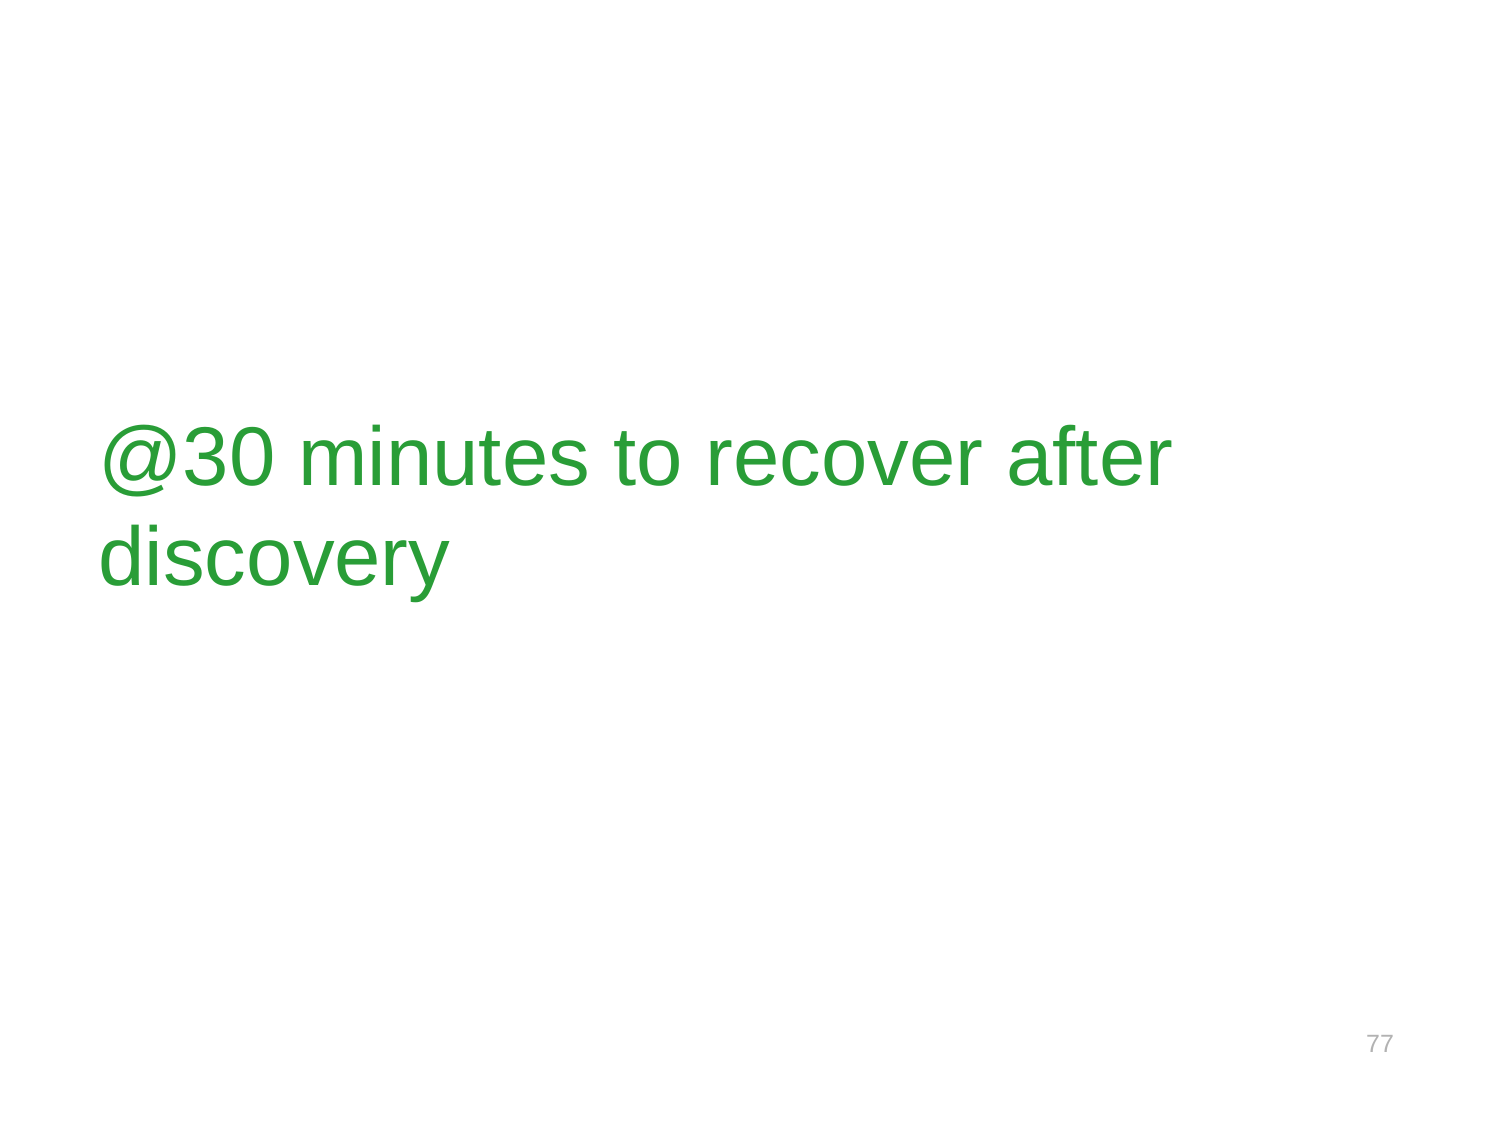

# @30 minutes to recover after discovery

77